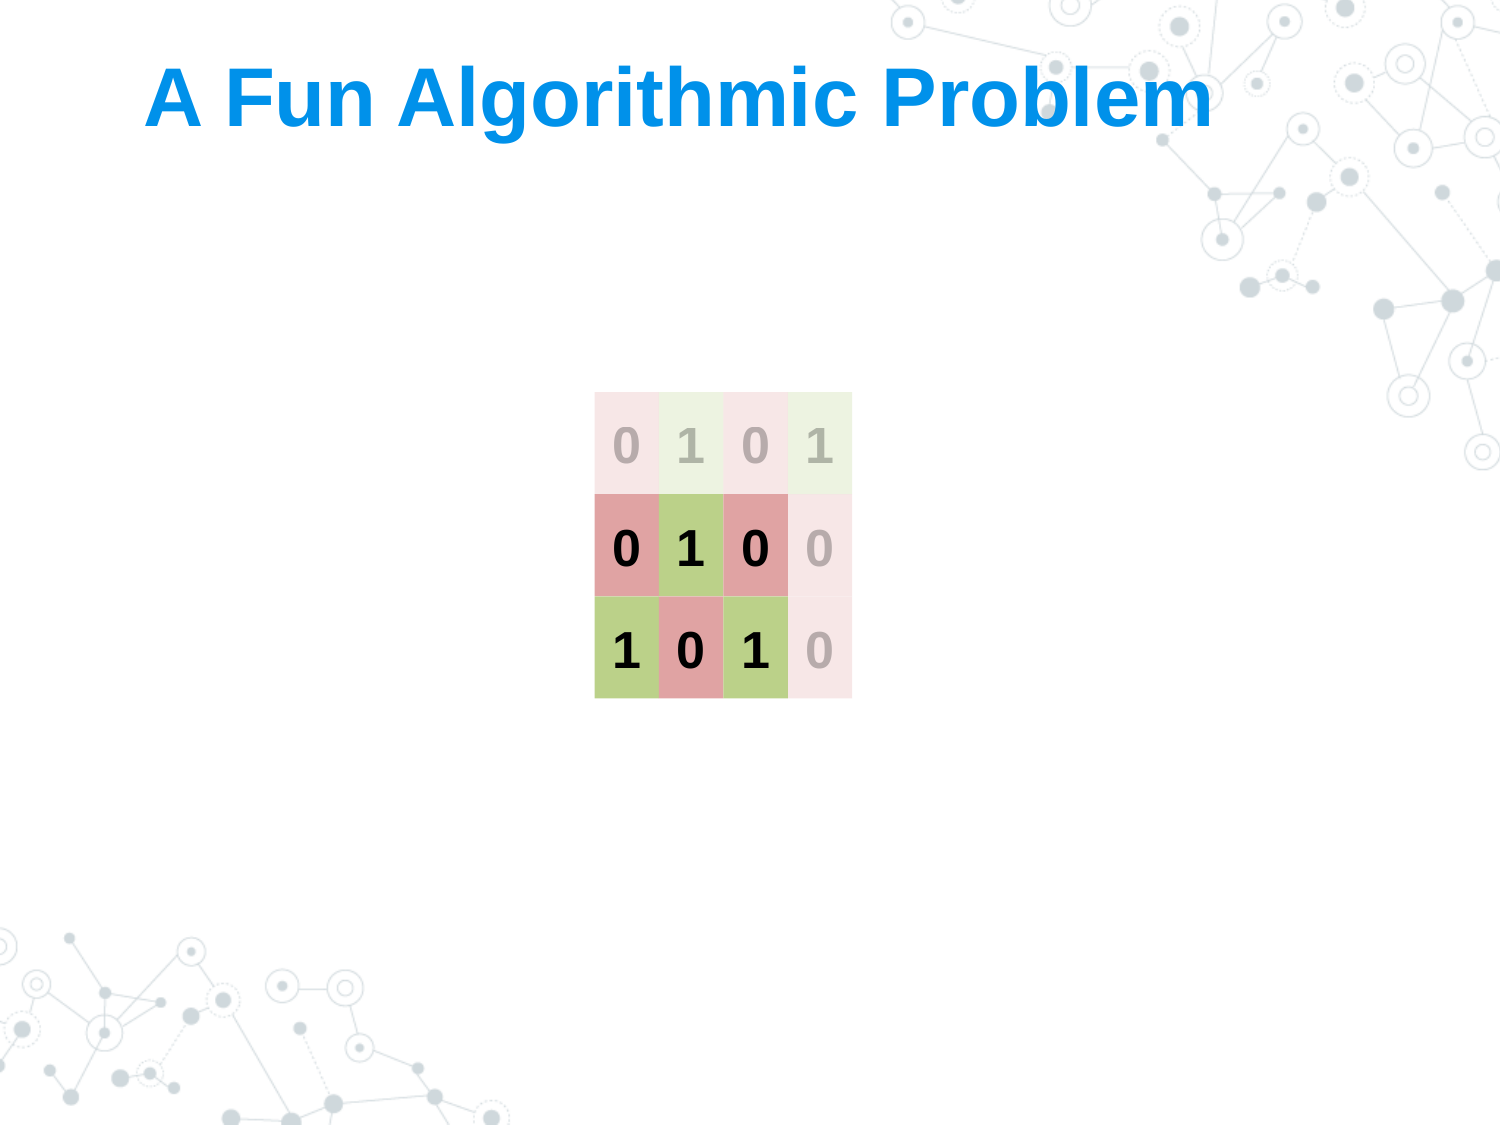

# A Fun Algorithmic Problem
0
1
0
1
0
1
0
0
1
0
1
0